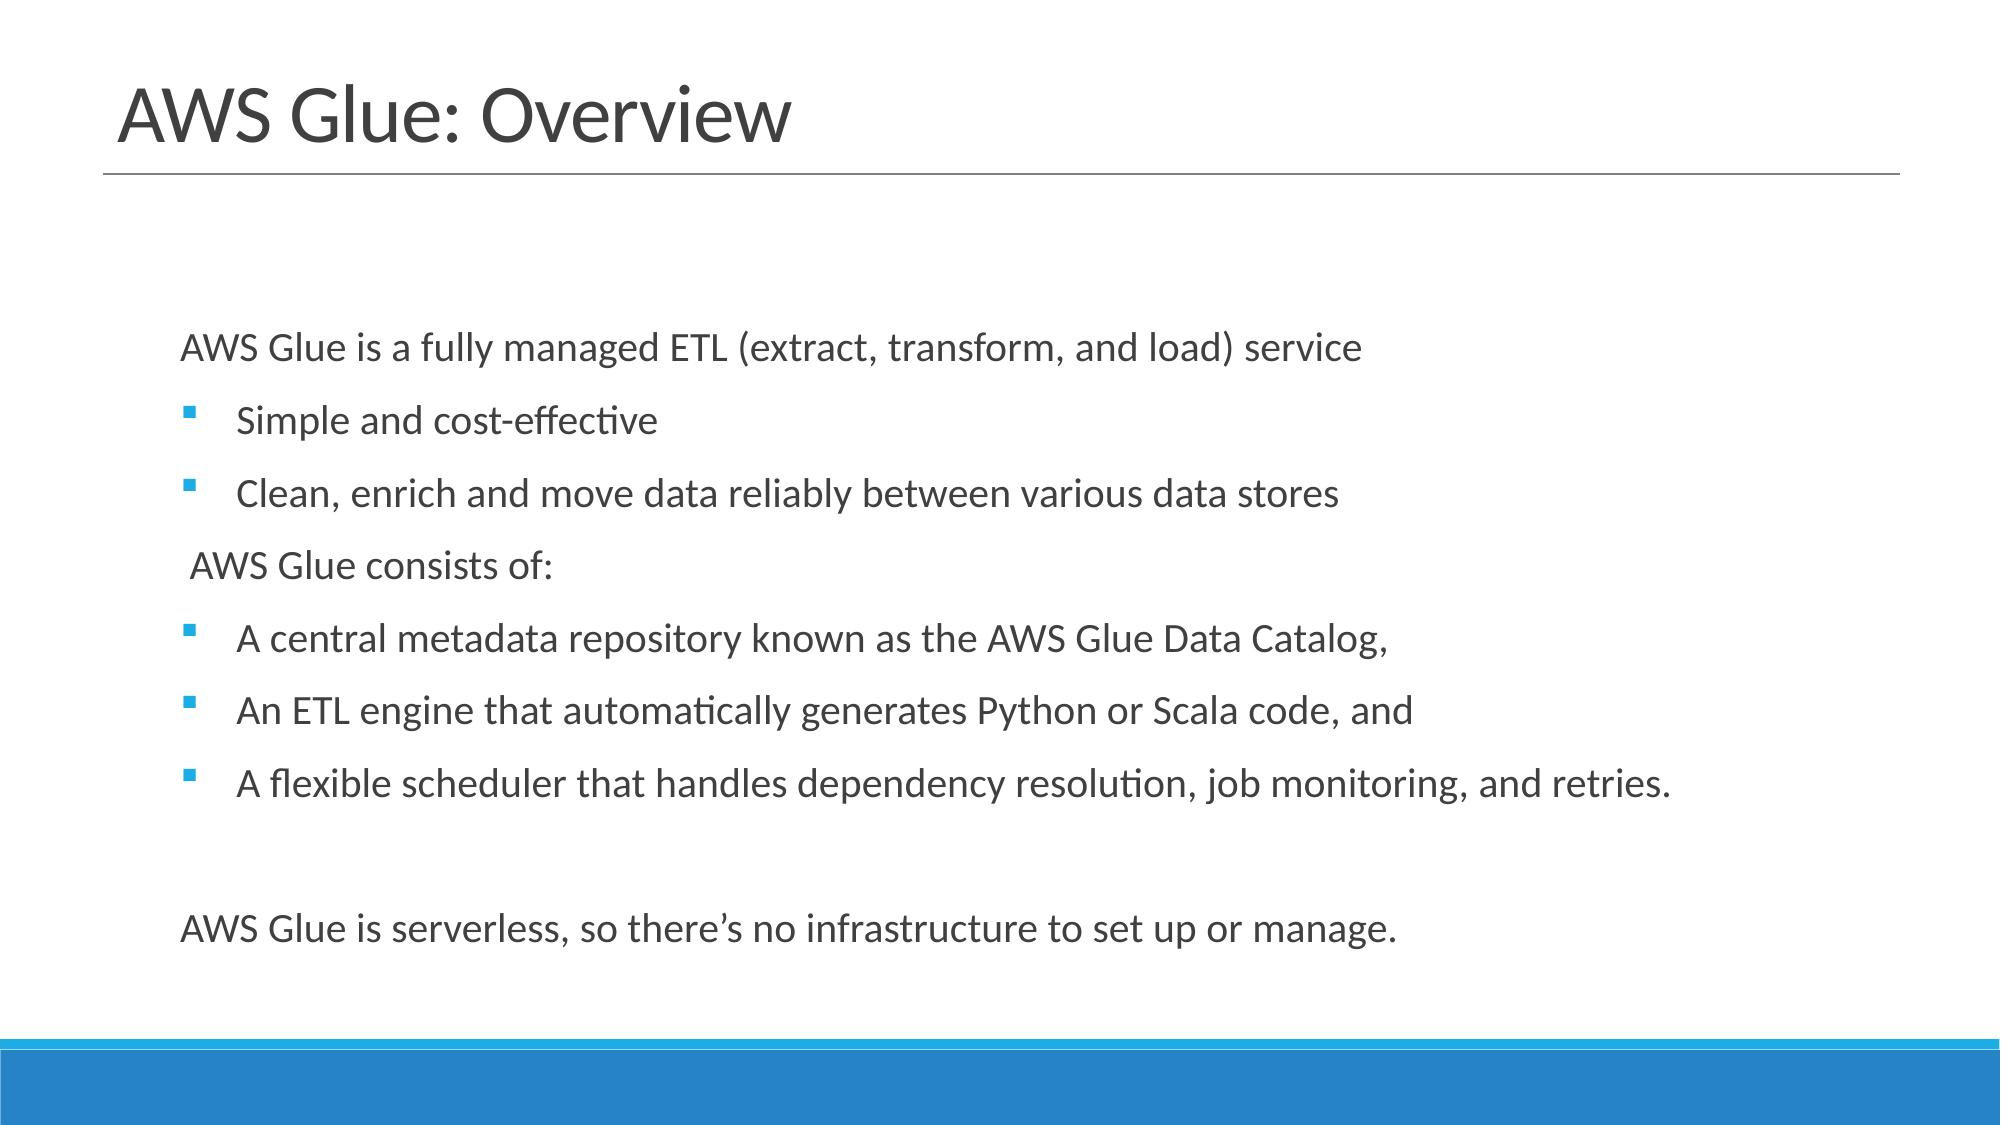

# AWS Glue: Overview
AWS Glue is a fully managed ETL (extract, transform, and load) service
Simple and cost-effective
Clean, enrich and move data reliably between various data stores
 AWS Glue consists of:
A central metadata repository known as the AWS Glue Data Catalog,
An ETL engine that automatically generates Python or Scala code, and
A flexible scheduler that handles dependency resolution, job monitoring, and retries.

AWS Glue is serverless, so there’s no infrastructure to set up or manage.